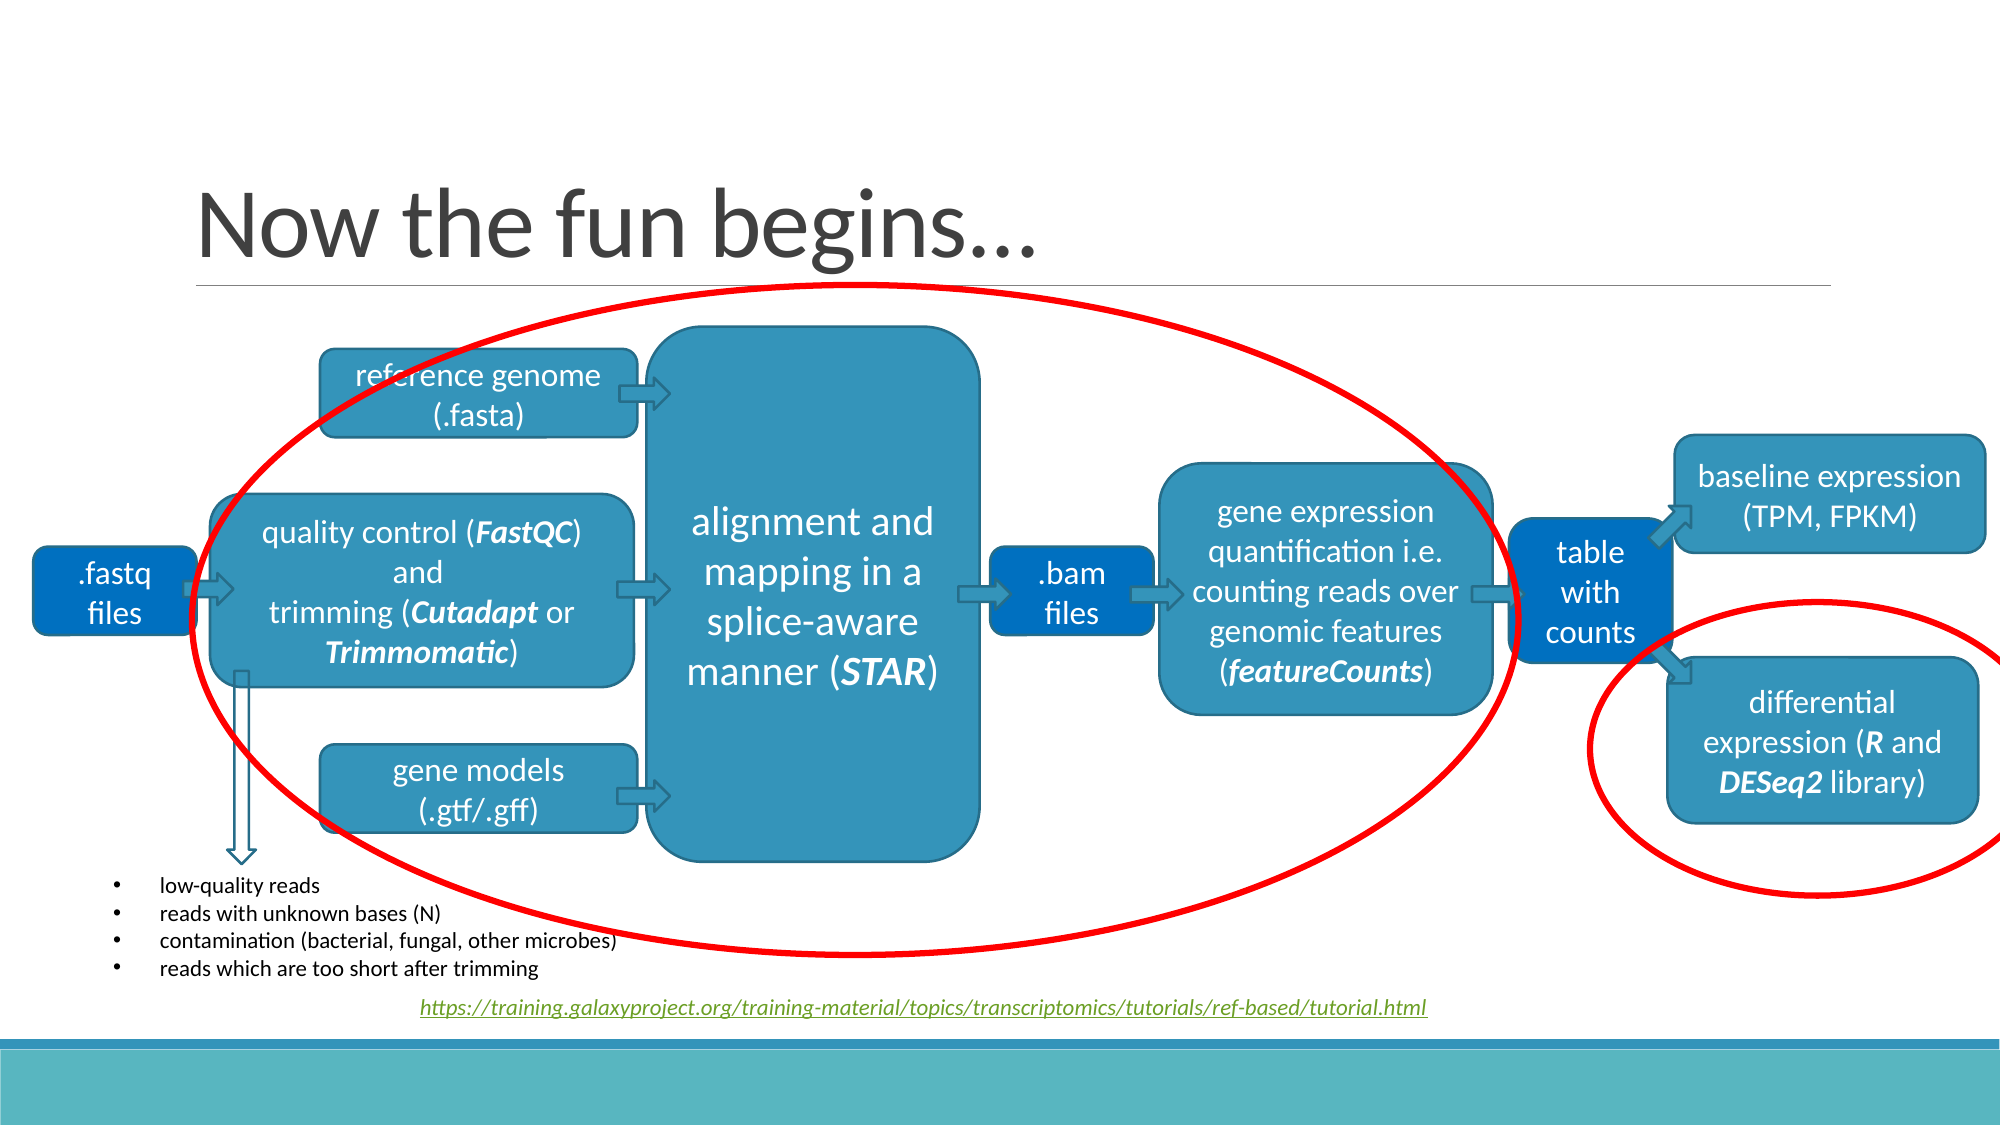

# Now the fun begins...

alignment and mapping in a splice-aware manner (STAR)
reference genome (.fasta)

baseline expression (TPM, FPKM)
gene expression quantification i.e. counting reads over genomic features (featureCounts)
quality control (FastQC) and
trimming (Cutadapt or Trimmomatic)

table with counts
.fastq files
.bam files

differential expression (R and DESeq2 library)
gene models (.gtf/.gff)

low-quality reads
reads with unknown bases (N)
contamination (bacterial, fungal, other microbes)
reads which are too short after trimming
https://training.galaxyproject.org/training-material/topics/transcriptomics/tutorials/ref-based/tutorial.html